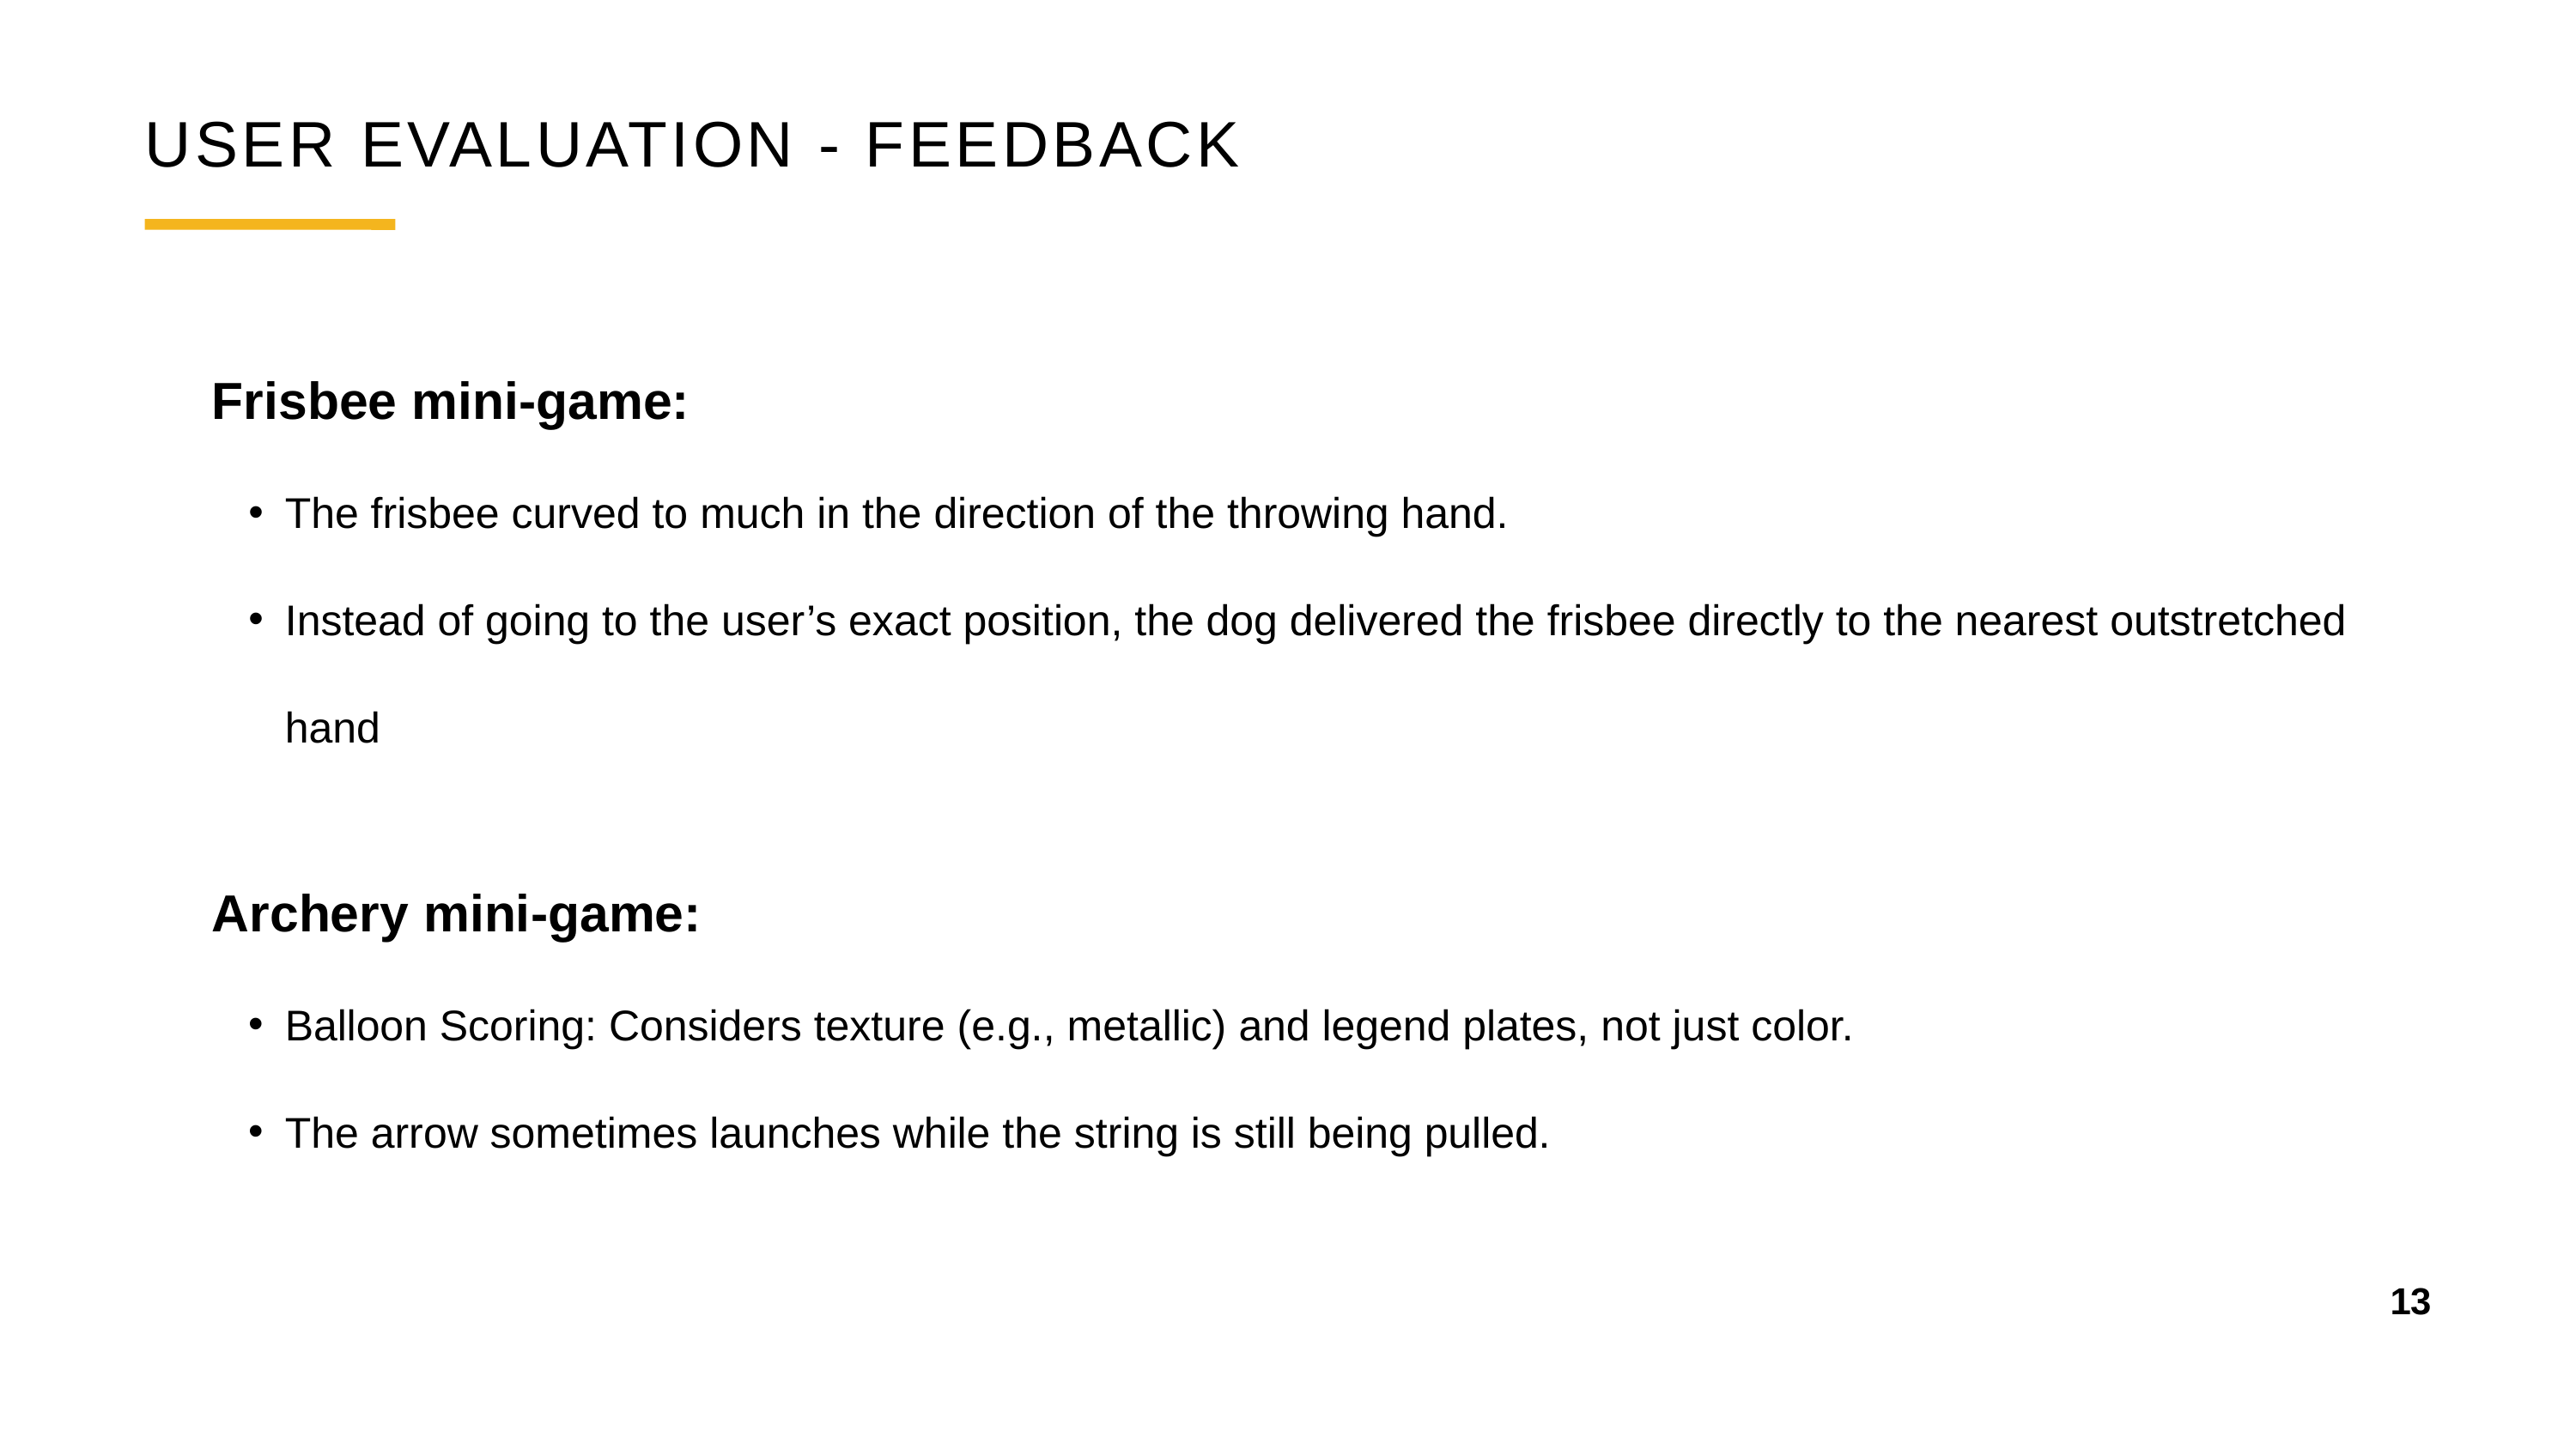

USER EVALUATION - FEEDBACK

Frisbee mini-game:
The frisbee curved to much in the direction of the throwing hand.
Instead of going to the user’s exact position, the dog delivered the frisbee directly to the nearest outstretched hand
Archery mini-game:
Balloon Scoring: Considers texture (e.g., metallic) and legend plates, not just color.
The arrow sometimes launches while the string is still being pulled.

13